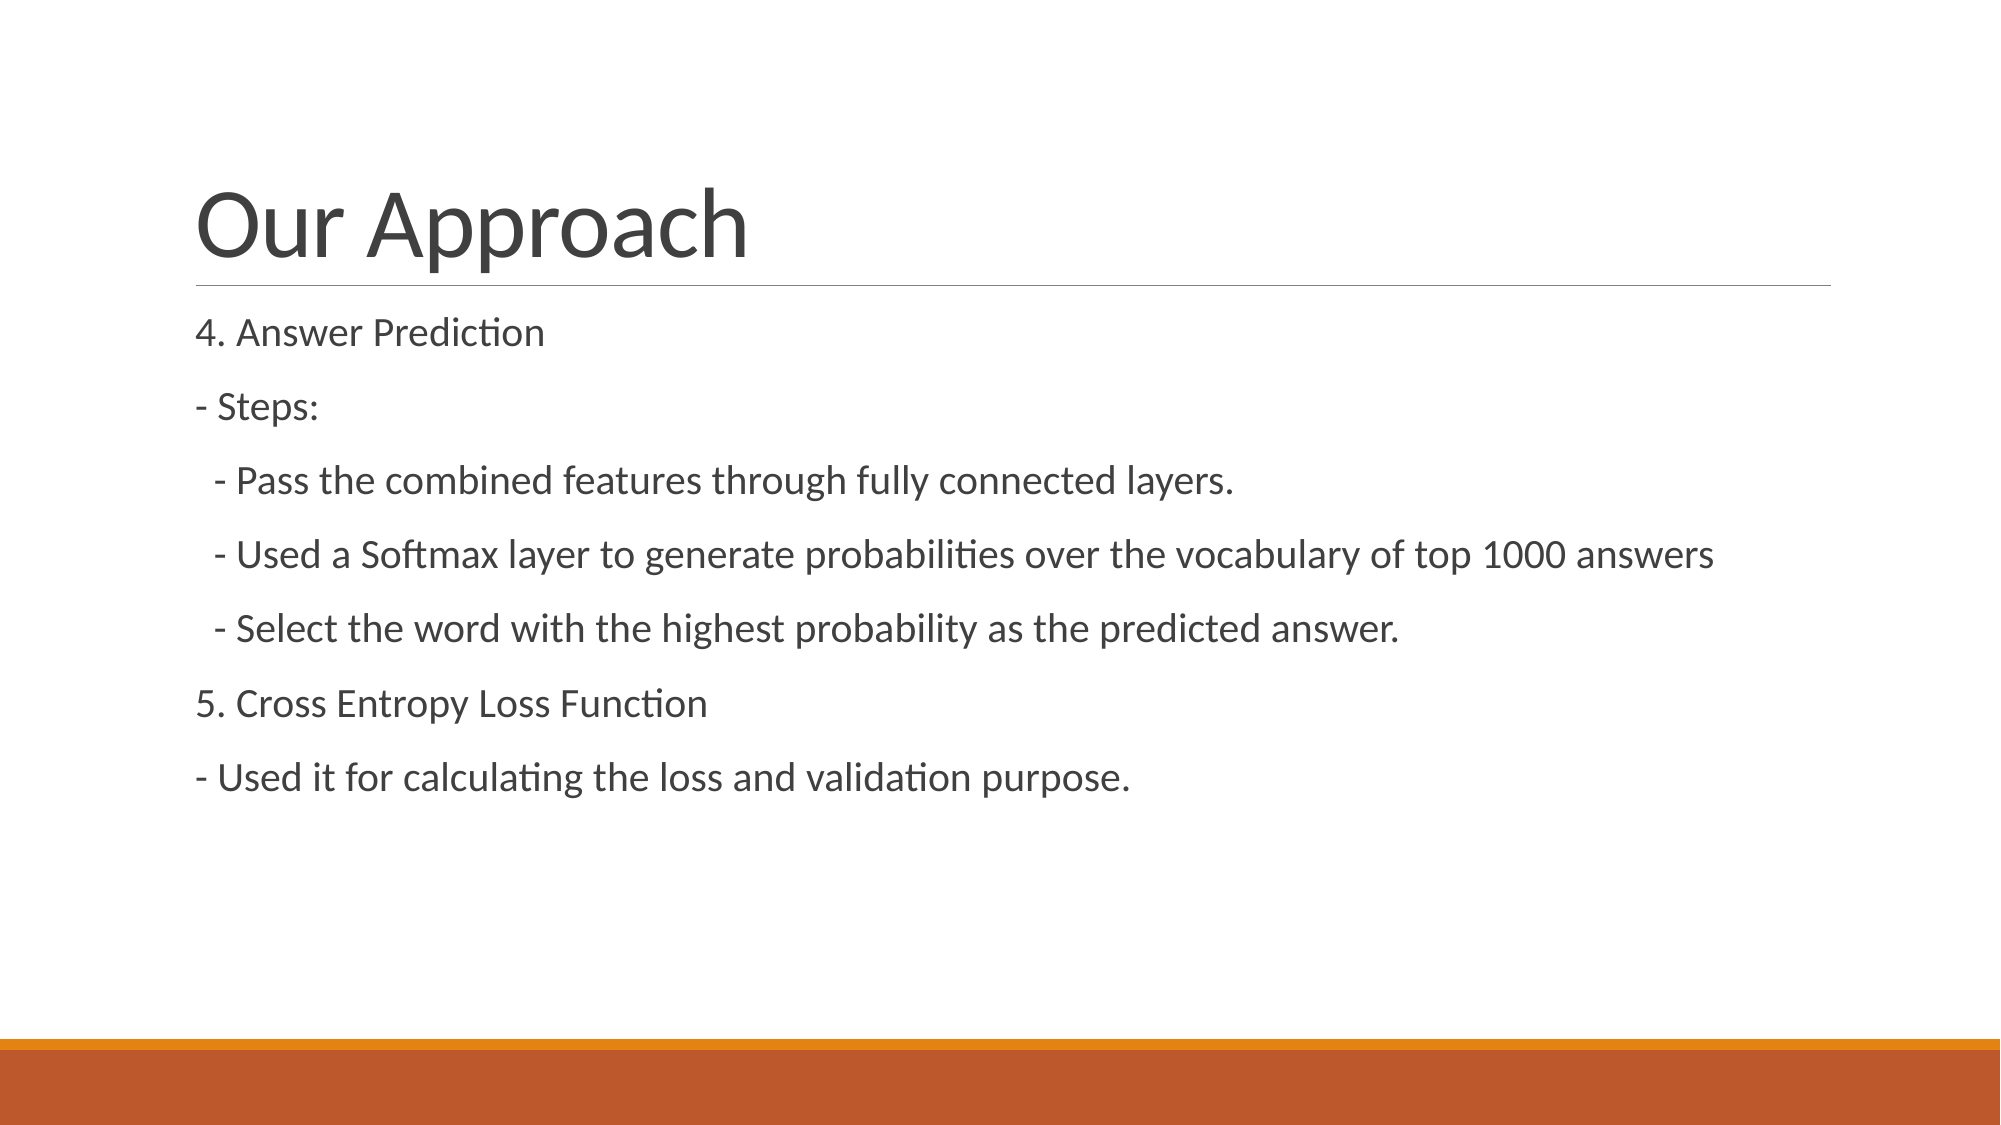

# Our Approach
4. Answer Prediction
- Steps:
  - Pass the combined features through fully connected layers.
  - Used a Softmax layer to generate probabilities over the vocabulary of top 1000 answers
  - Select the word with the highest probability as the predicted answer.
5. Cross Entropy Loss Function
- Used it for calculating the loss and validation purpose.